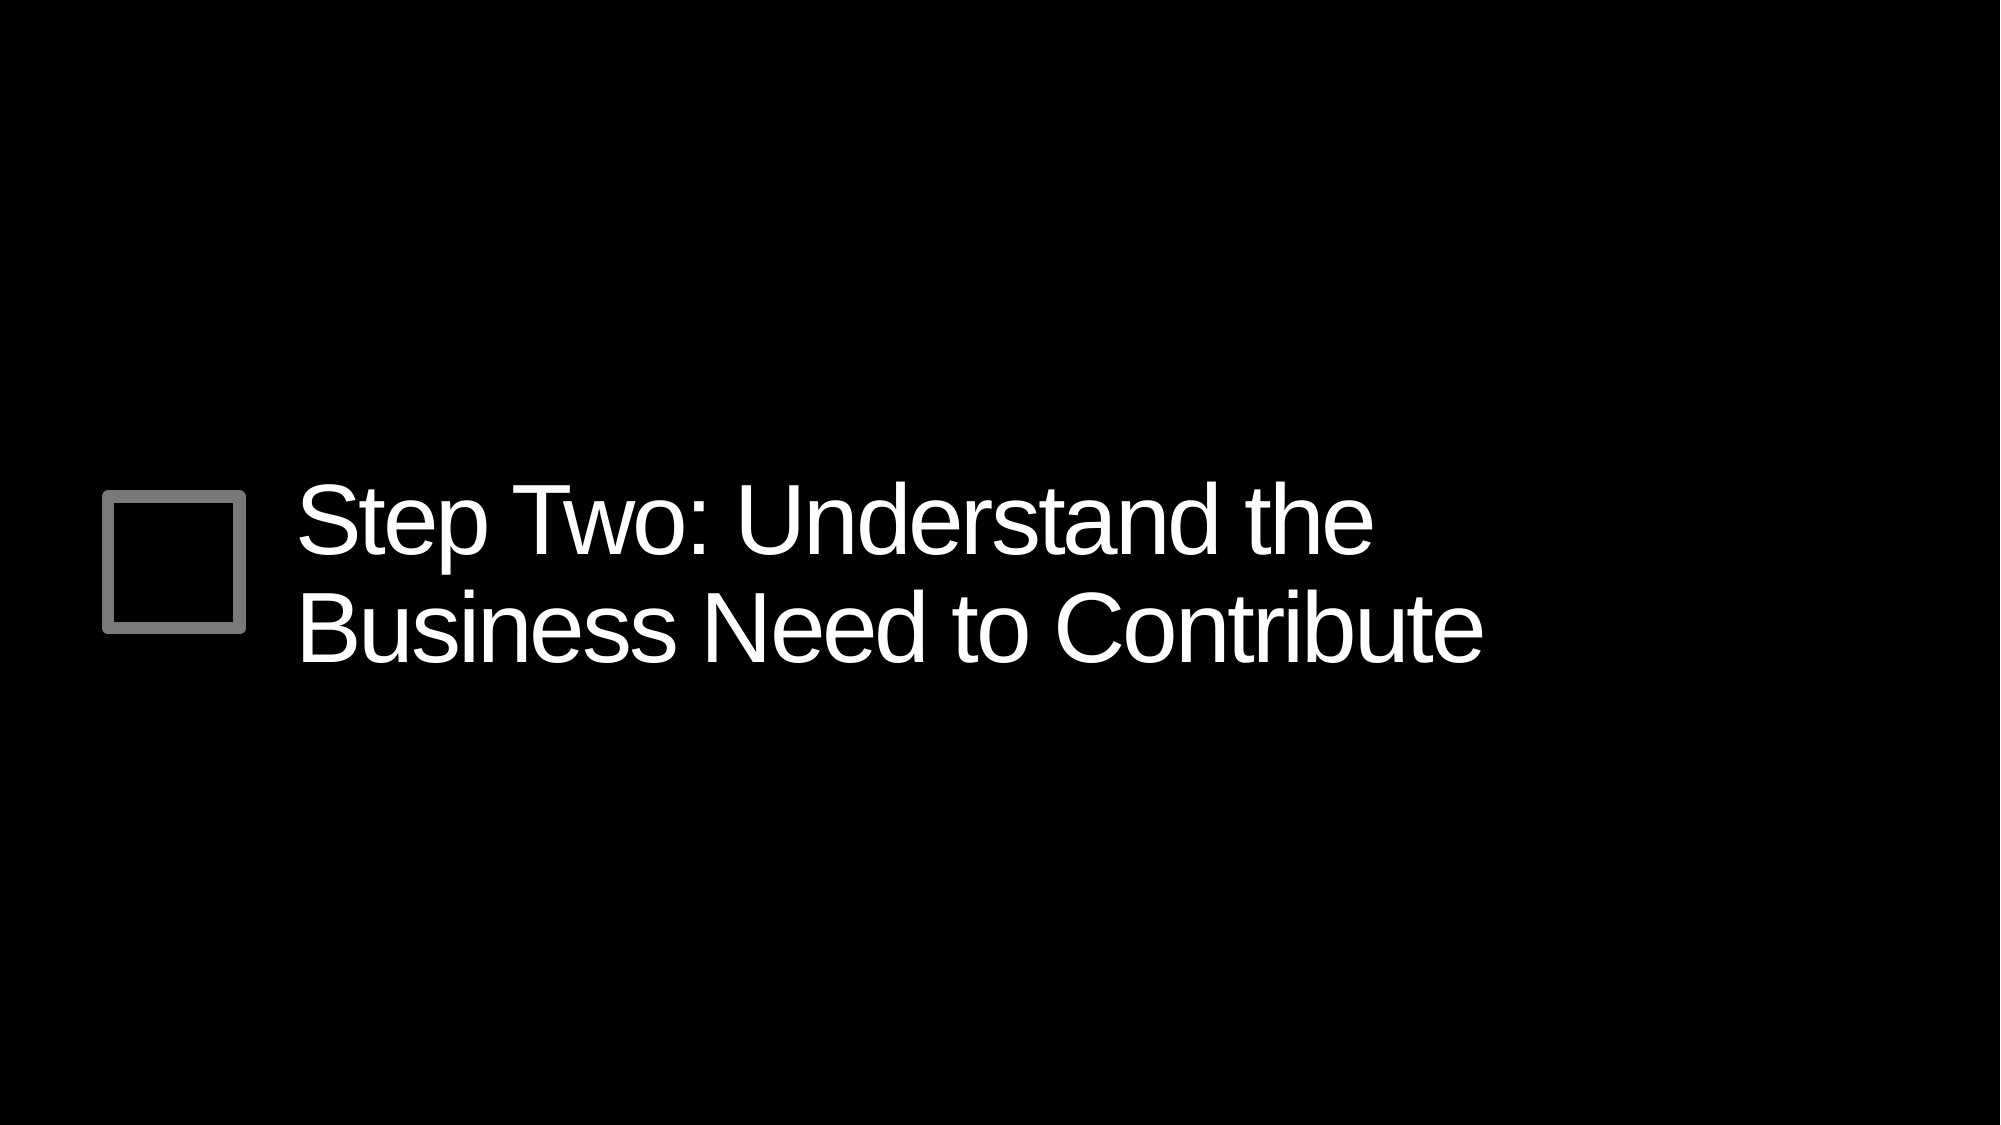

# Step Two: Understand the Business Need to Contribute